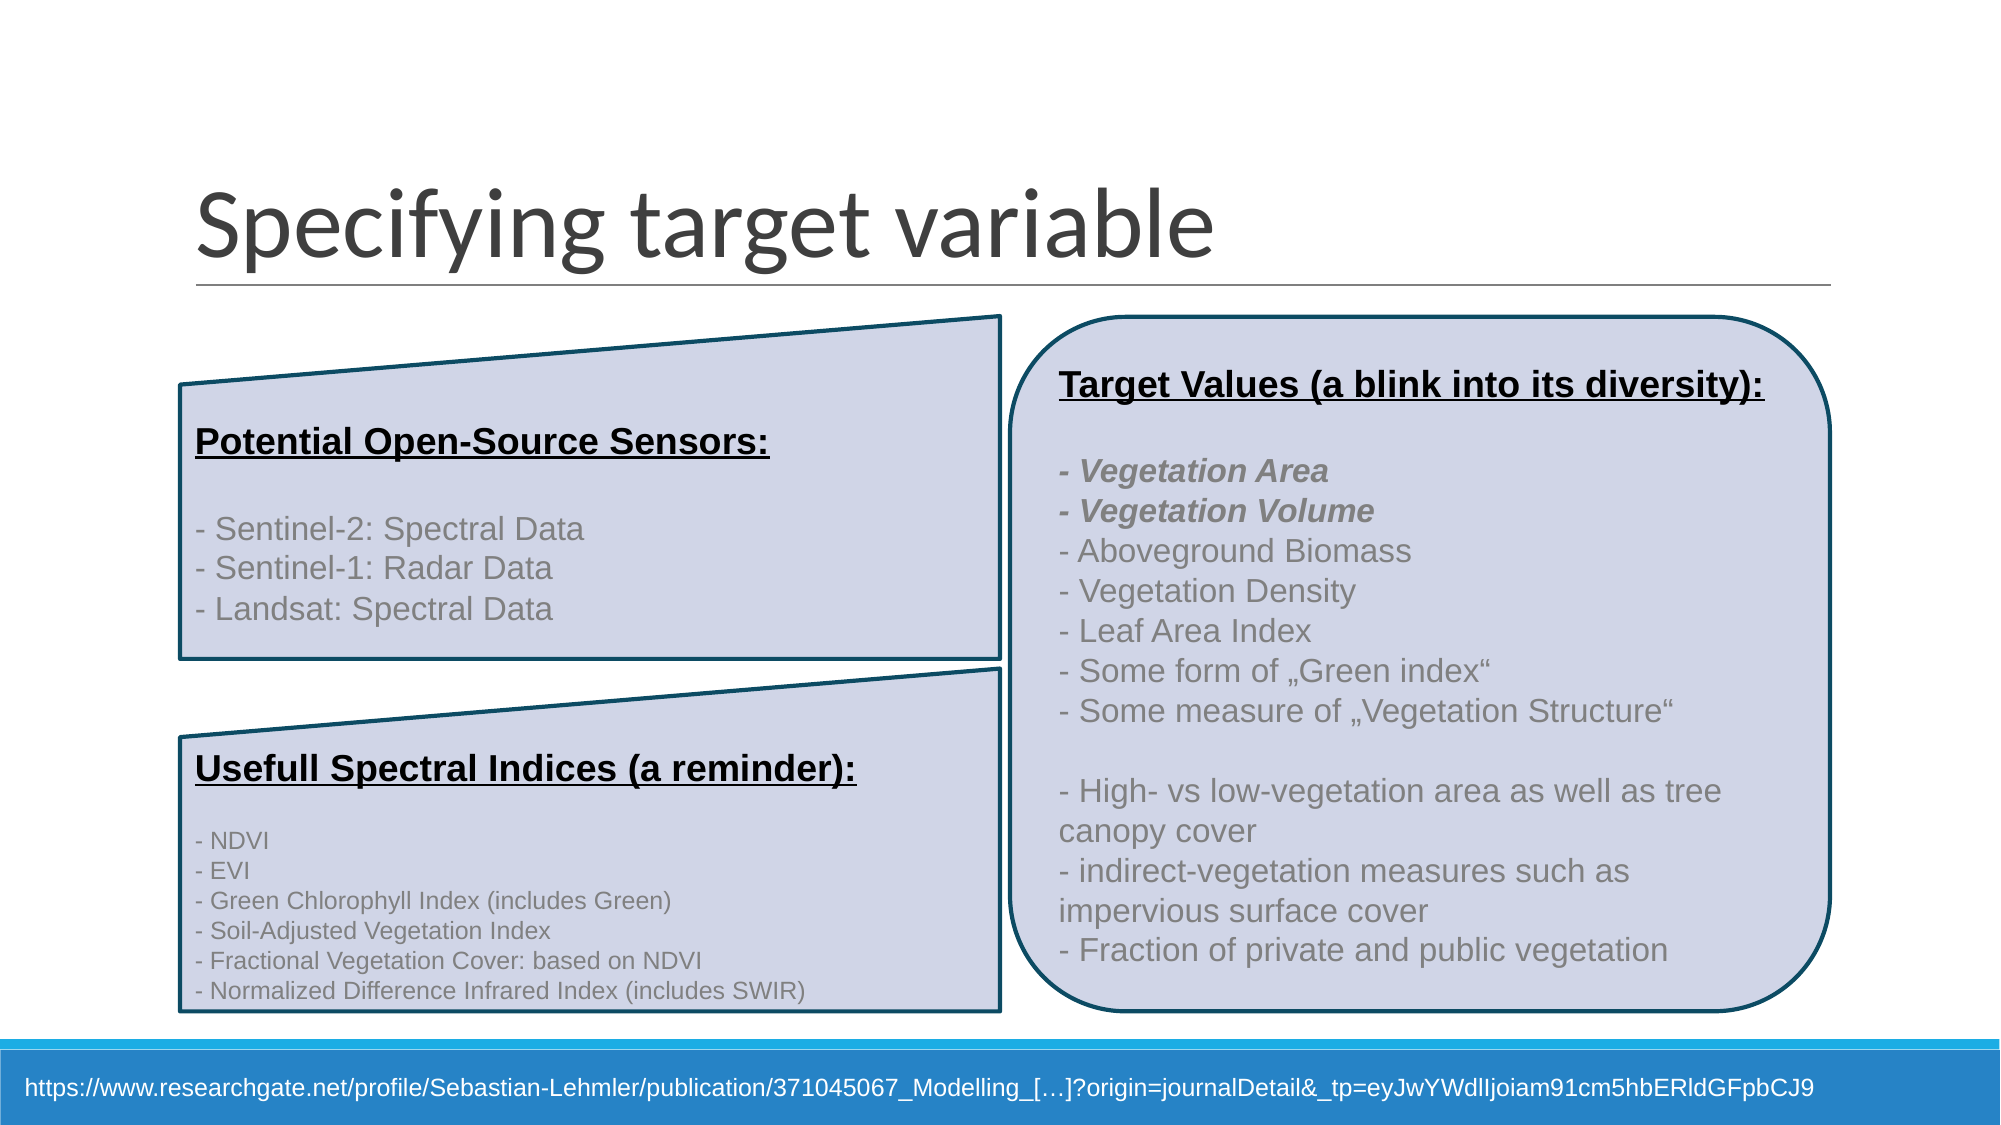

# Specifying target variable
Potential Open-Source Sensors:
- Sentinel-2: Spectral Data
- Sentinel-1: Radar Data
- Landsat: Spectral Data
Target Values (a blink into its diversity):

- Vegetation Area
- Vegetation Volume
- Aboveground Biomass
- Vegetation Density
- Leaf Area Index
- Some form of „Green index“
- Some measure of „Vegetation Structure“

- High- vs low-vegetation area as well as tree canopy cover
- indirect-vegetation measures such as impervious surface cover
- Fraction of private and public vegetation
Usefull Spectral Indices (a reminder):
- NDVI
- EVI
- Green Chlorophyll Index (includes Green)
- Soil-Adjusted Vegetation Index
- Fractional Vegetation Cover: based on NDVI
- Normalized Difference Infrared Index (includes SWIR)
https://www.researchgate.net/profile/Sebastian-Lehmler/publication/371045067_Modelling_[…]?origin=journalDetail&_tp=eyJwYWdlIjoiam91cm5hbERldGFpbCJ9